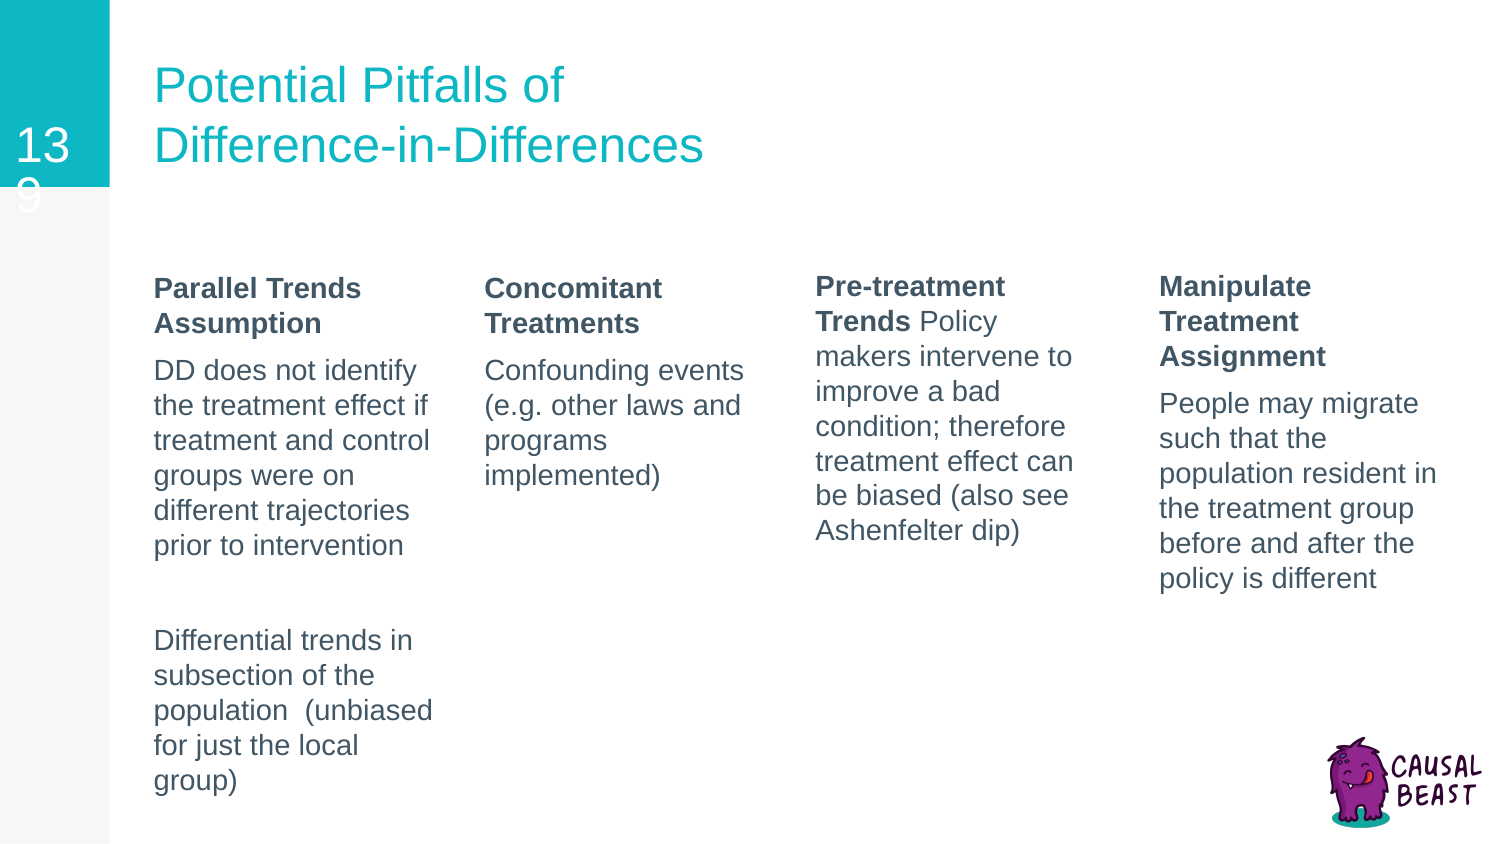

139
# Potential Pitfalls of Difference-in-Differences
Pre-treatment Trends Policy makers intervene to improve a bad condition; therefore treatment effect can be biased (also see Ashenfelter dip)

Manipulate Treatment Assignment
People may migrate such that the population resident in the treatment group before and after the policy is different

Parallel Trends Assumption
DD does not identify the treatment effect if treatment and control groups were on different trajectories prior to intervention

Differential trends in subsection of the population  (unbiased for just the local group)

Concomitant Treatments
Confounding events (e.g. other laws and programs implemented)